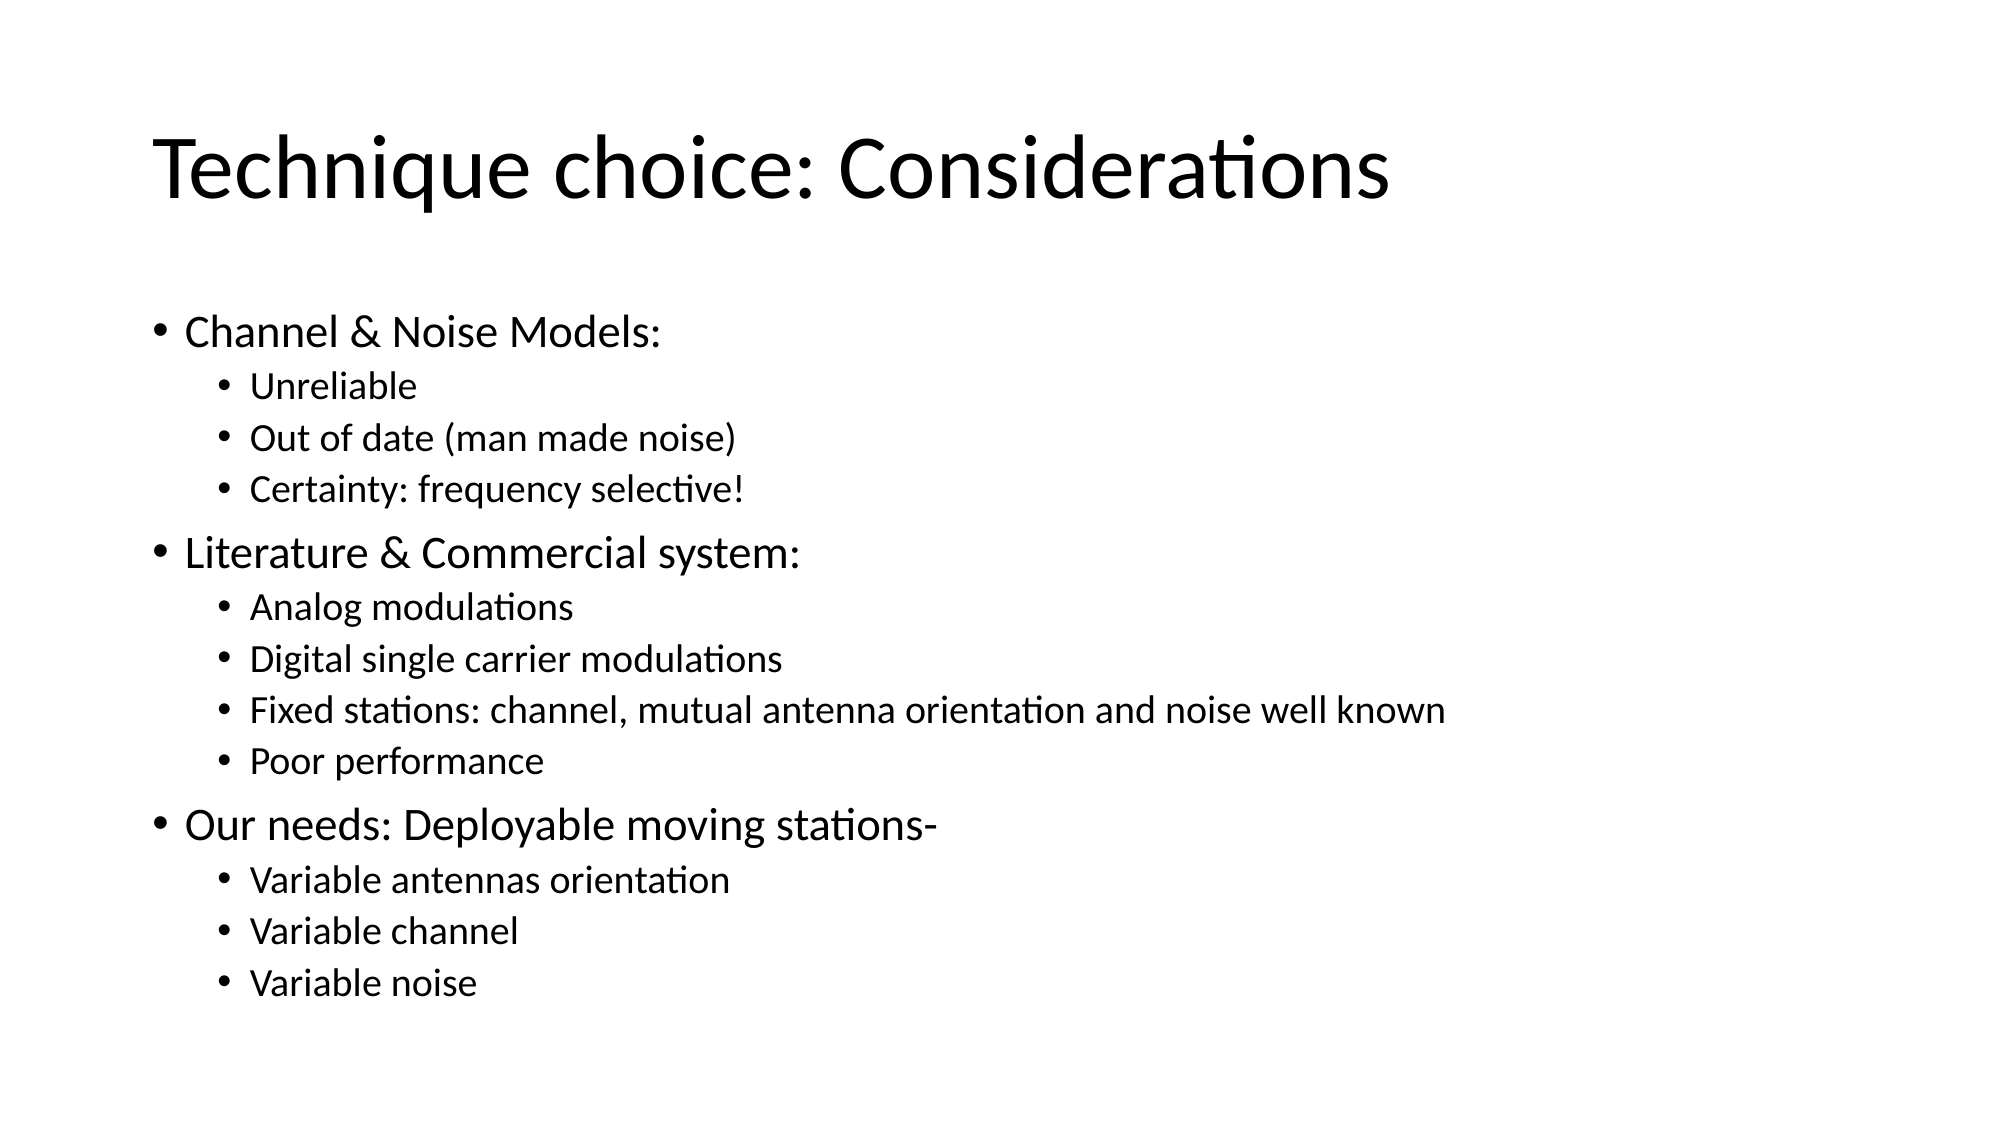

# Technique choice: Considerations
Channel & Noise Models:
Unreliable
Out of date (man made noise)
Certainty: frequency selective!
Literature & Commercial system:
Analog modulations
Digital single carrier modulations
Fixed stations: channel, mutual antenna orientation and noise well known
Poor performance
Our needs: Deployable moving stations-
Variable antennas orientation
Variable channel
Variable noise